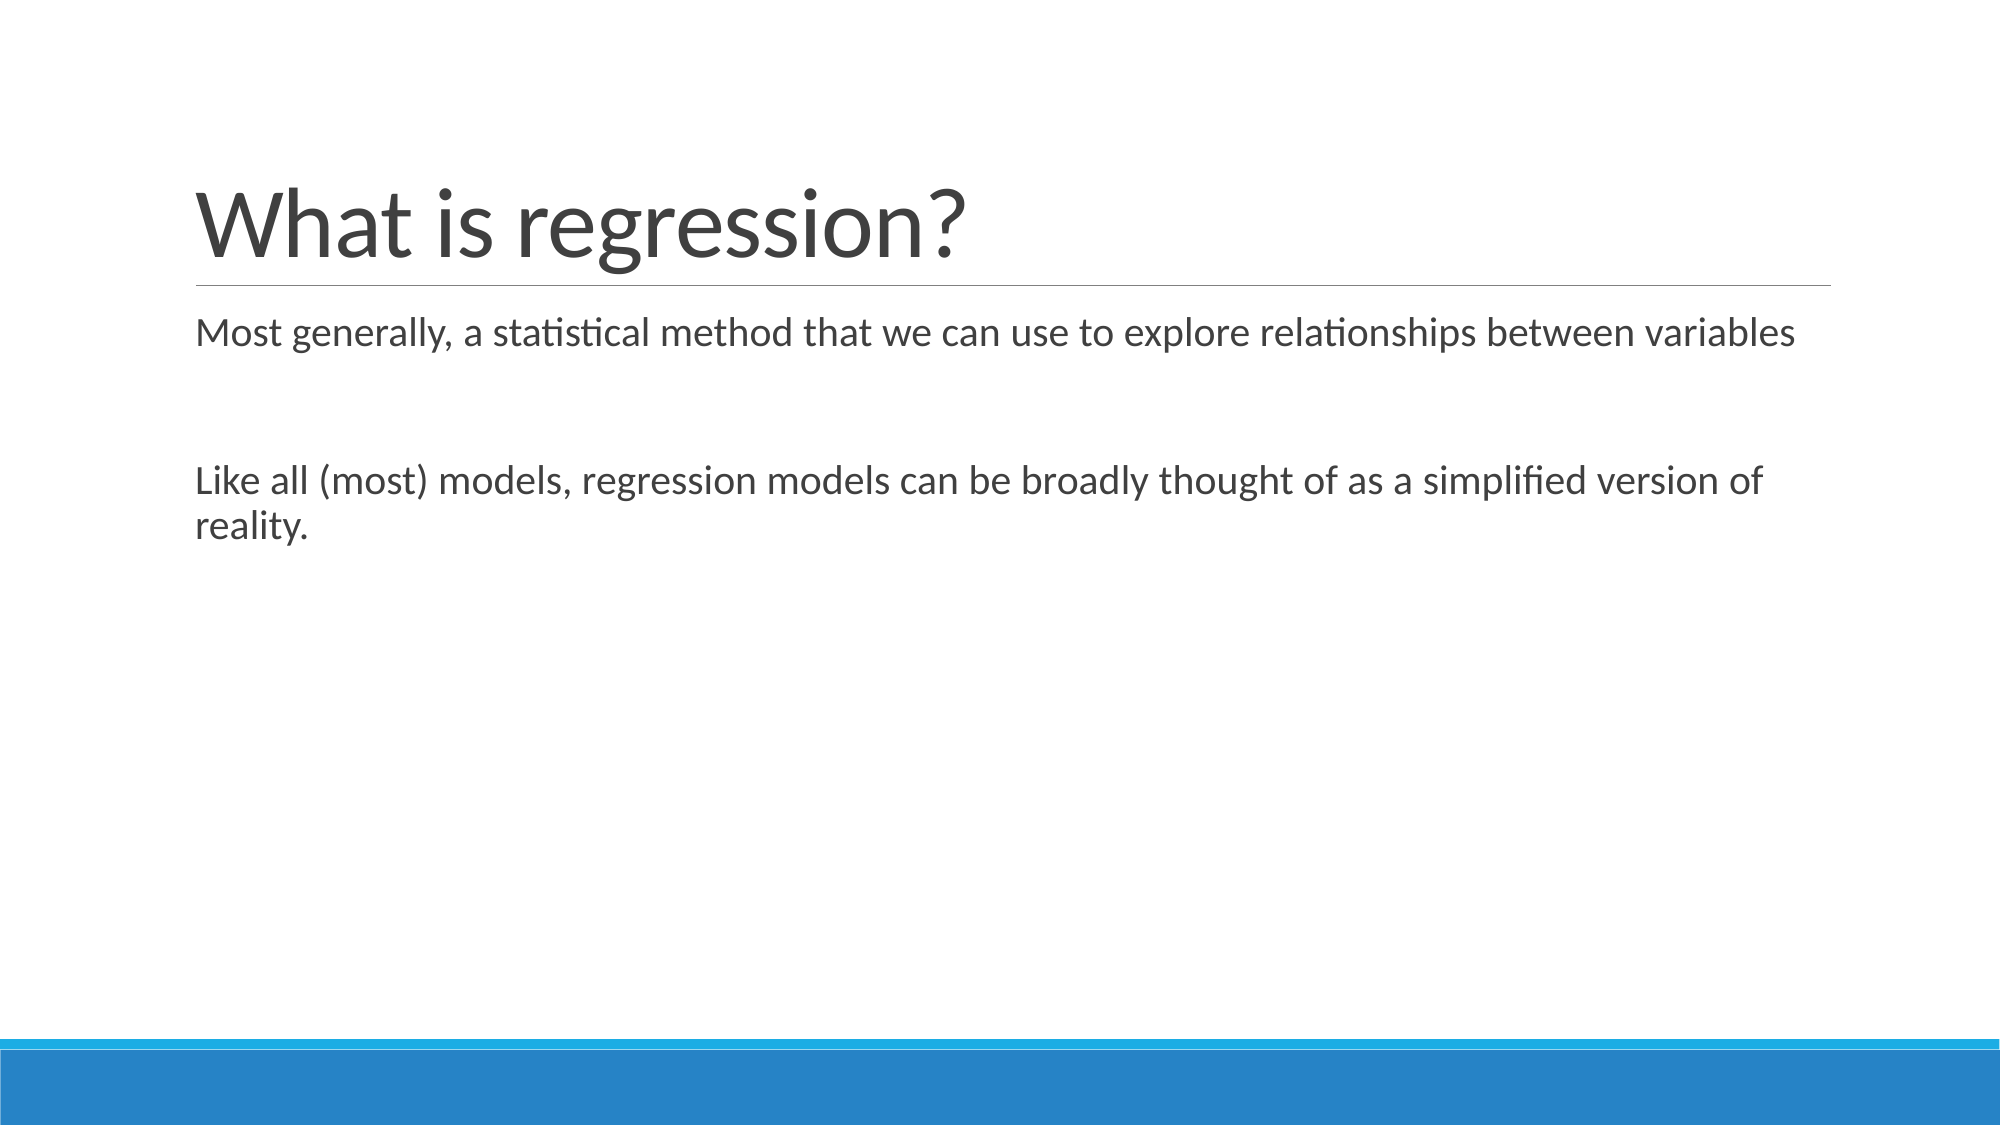

# What is regression?
Most generally, a statistical method that we can use to explore relationships between variables

Like all (most) models, regression models can be broadly thought of as a simplified version of reality.